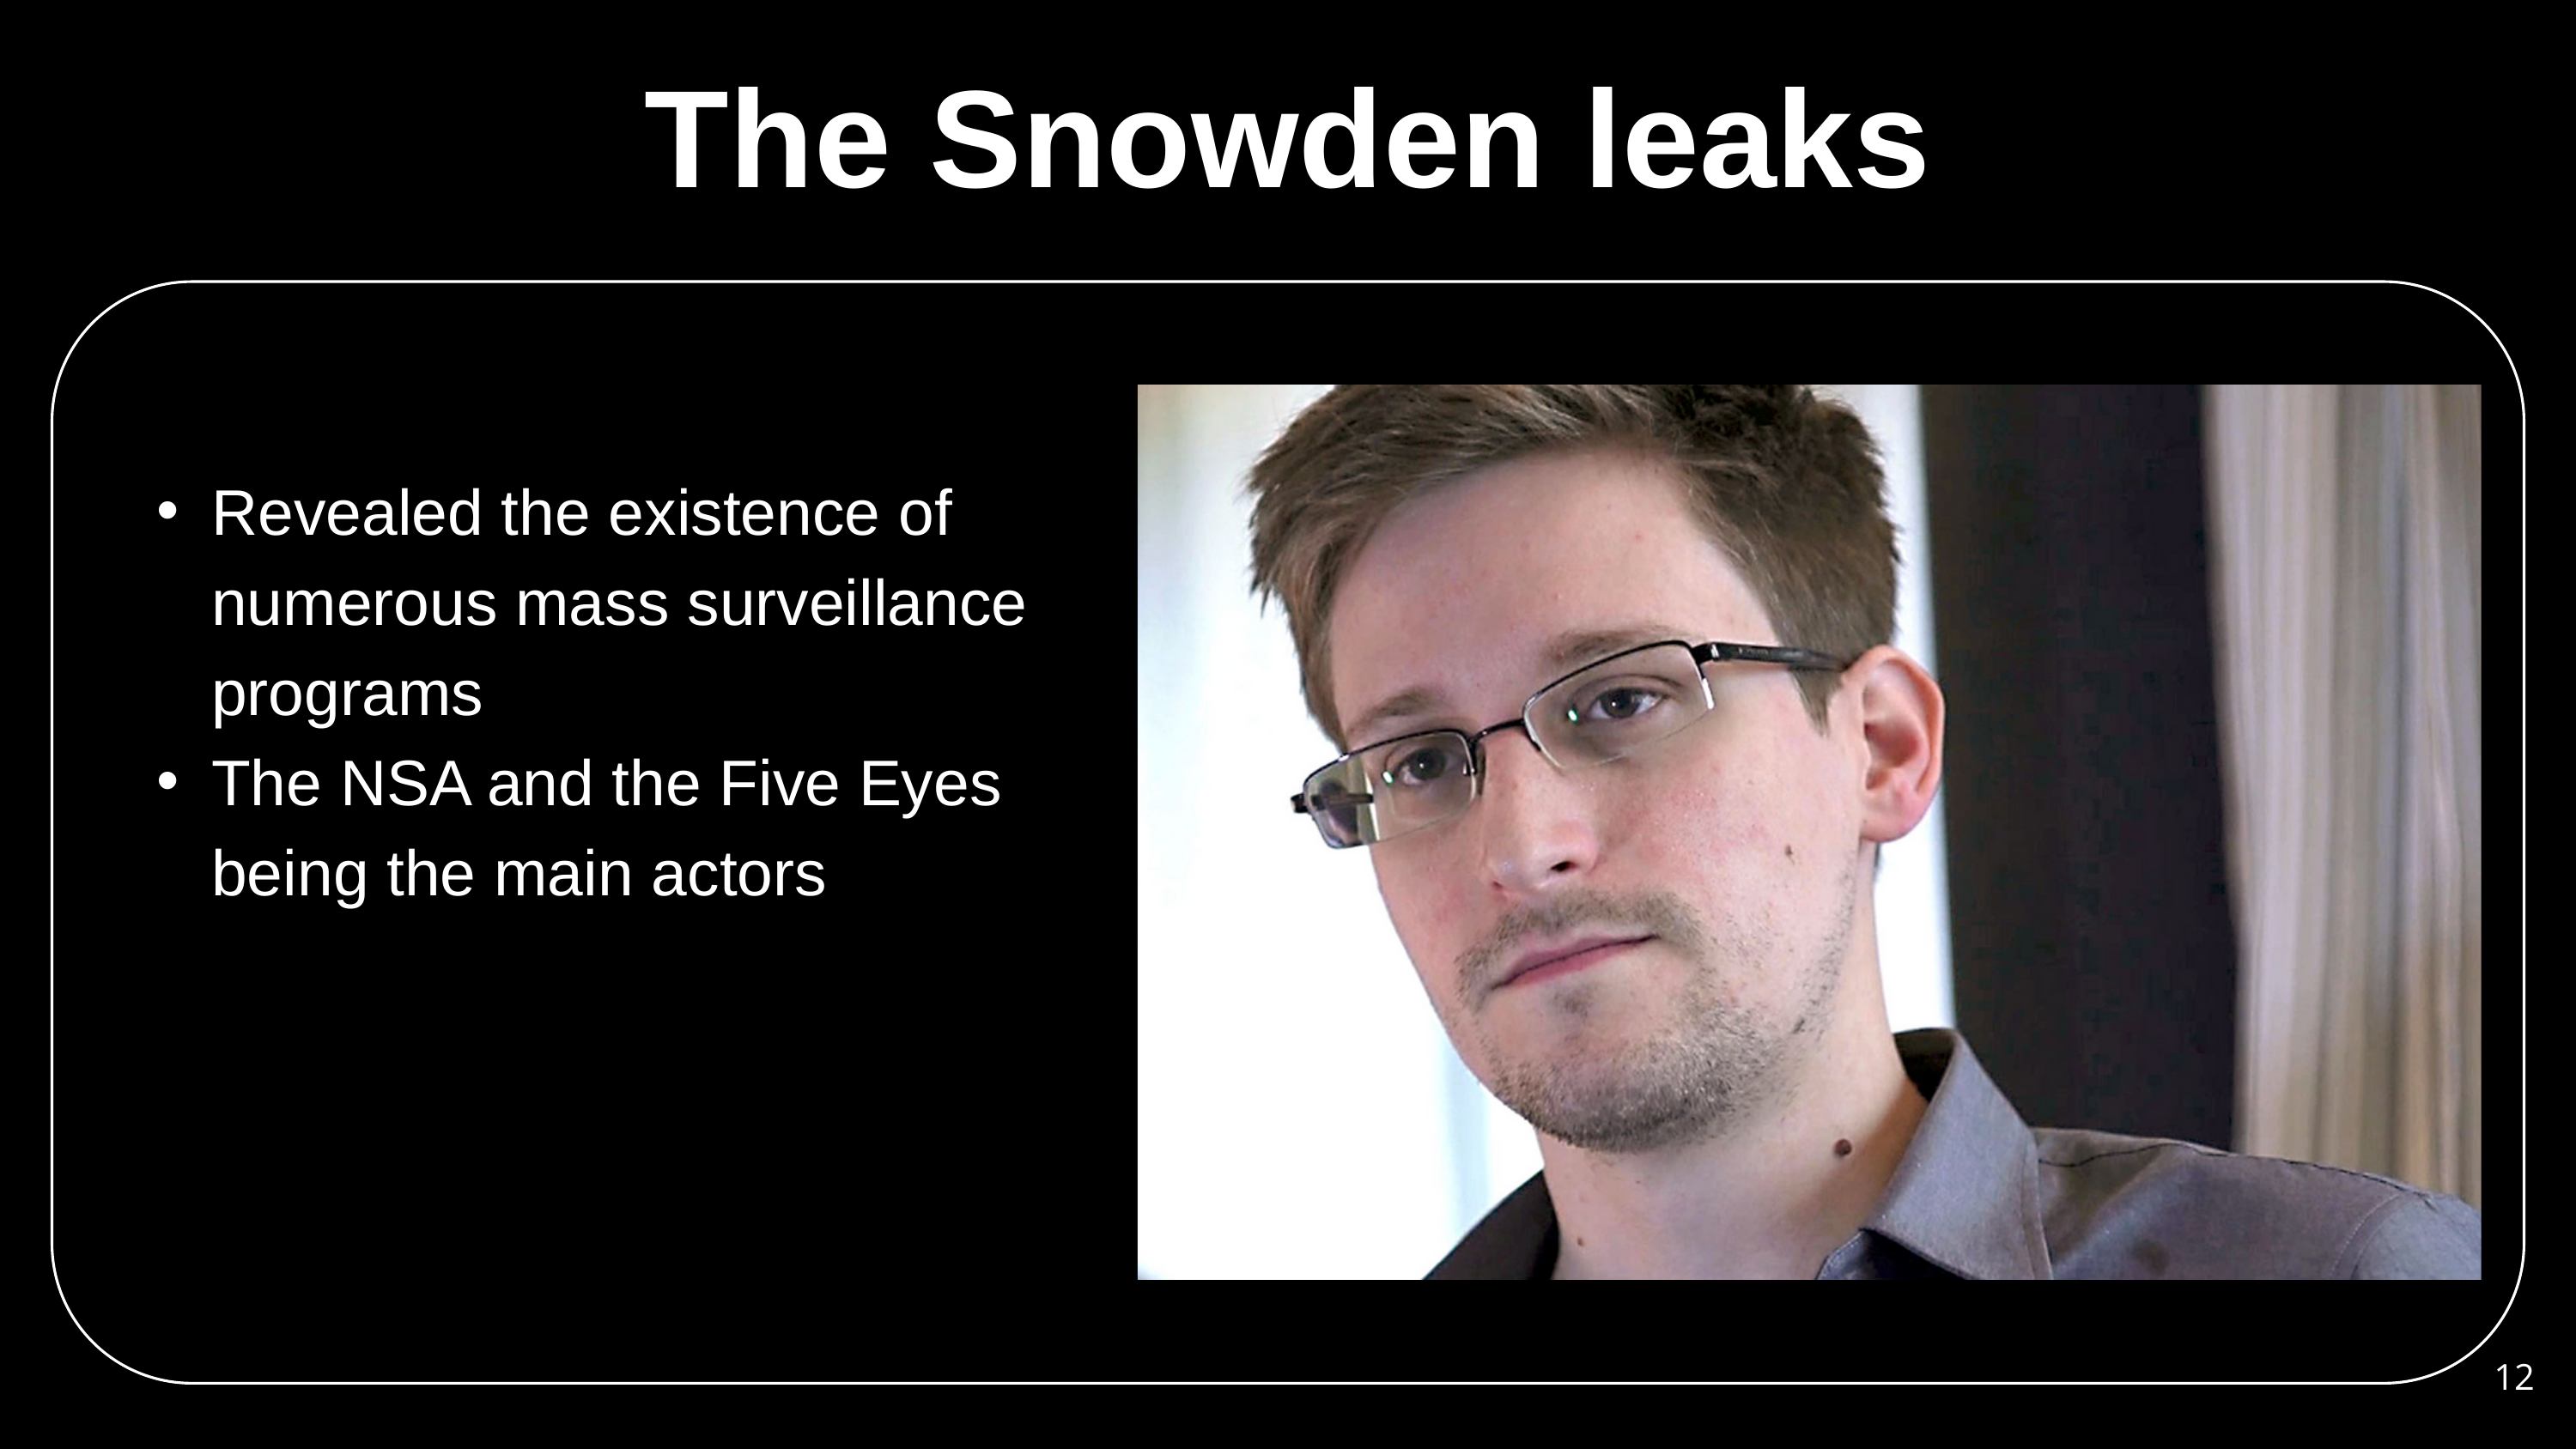

The Snowden leaks

Revealed the existence of numerous mass surveillance programs
The NSA and the Five Eyes being the main actors
12